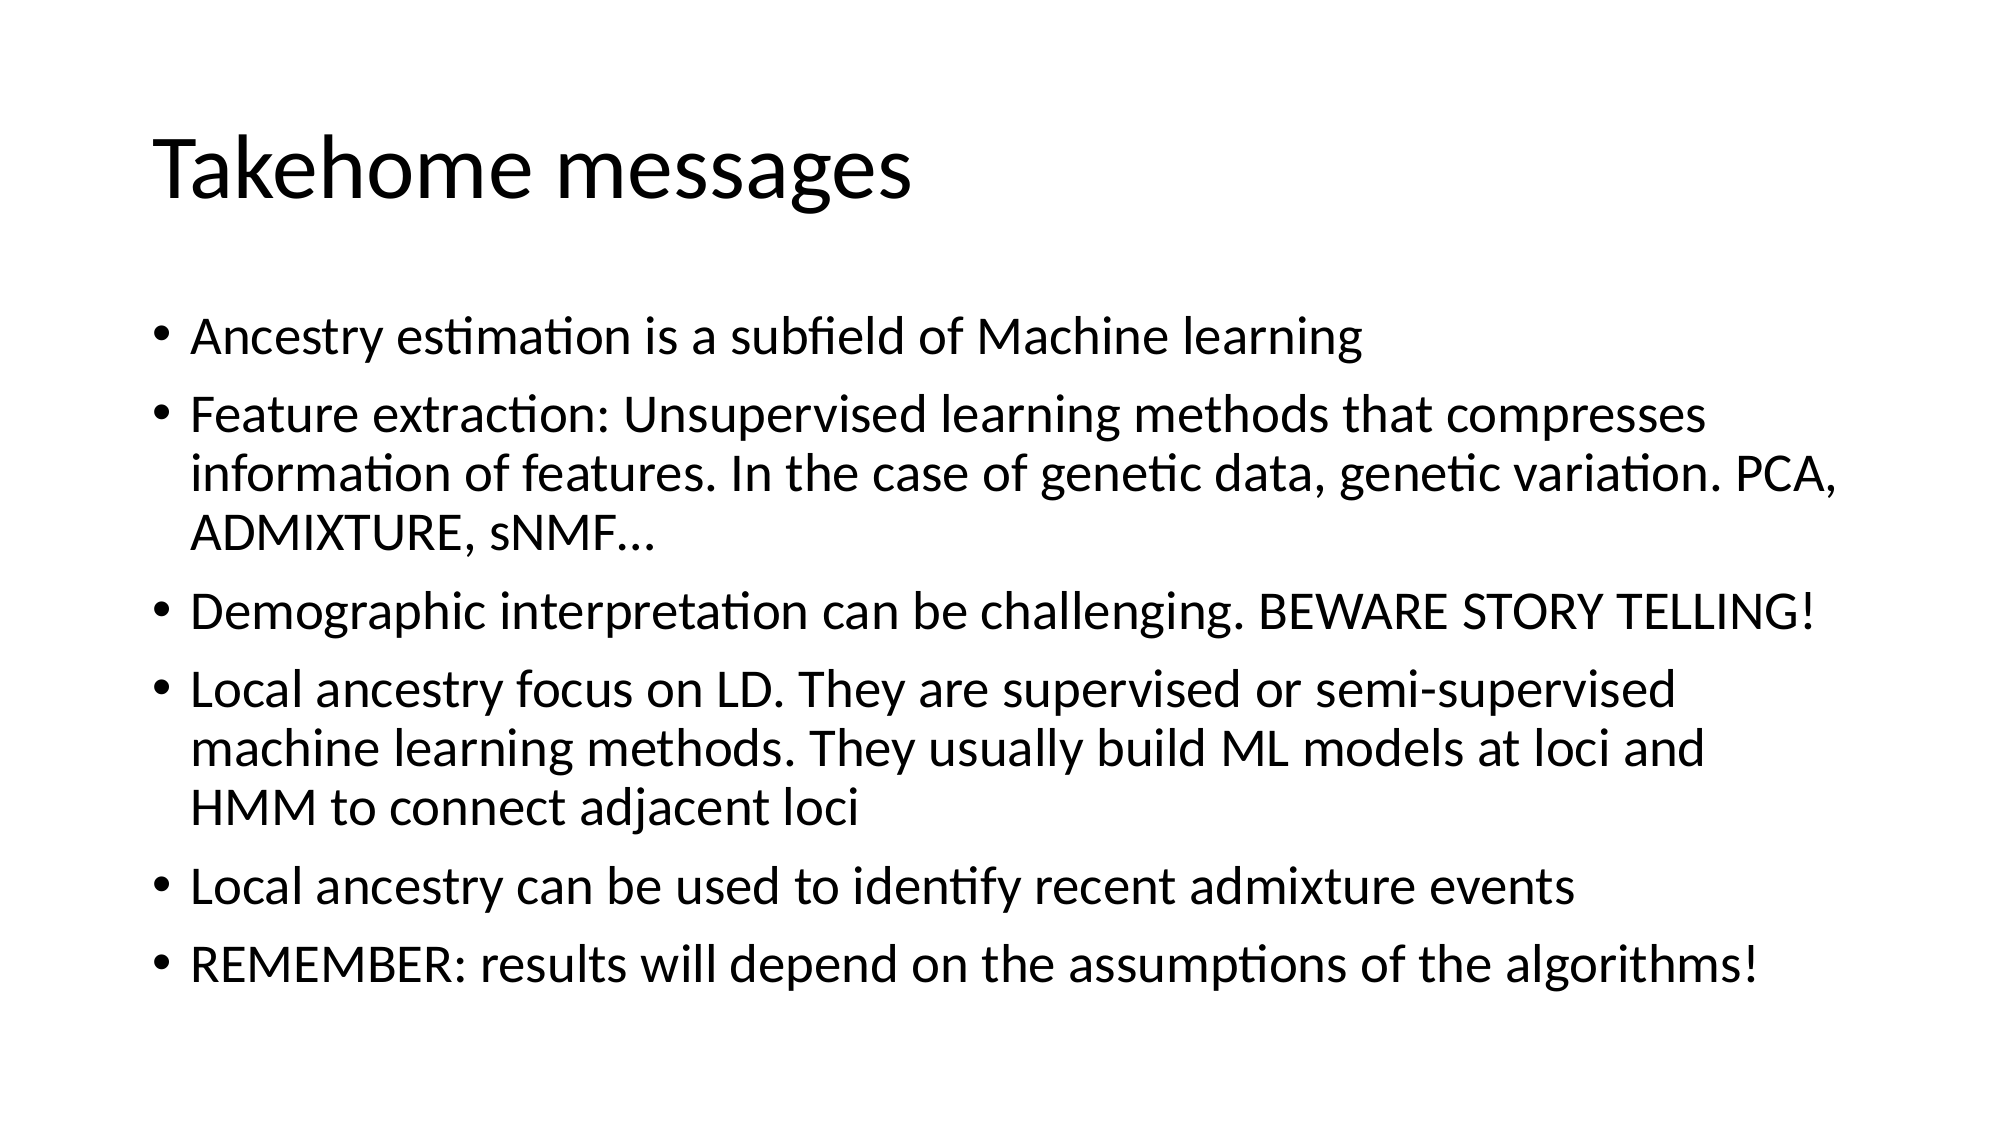

# Takehome messages
Ancestry estimation is a subfield of Machine learning
Feature extraction: Unsupervised learning methods that compresses information of features. In the case of genetic data, genetic variation. PCA, ADMIXTURE, sNMF…
Demographic interpretation can be challenging. BEWARE STORY TELLING!
Local ancestry focus on LD. They are supervised or semi-supervised machine learning methods. They usually build ML models at loci and HMM to connect adjacent loci
Local ancestry can be used to identify recent admixture events
REMEMBER: results will depend on the assumptions of the algorithms!